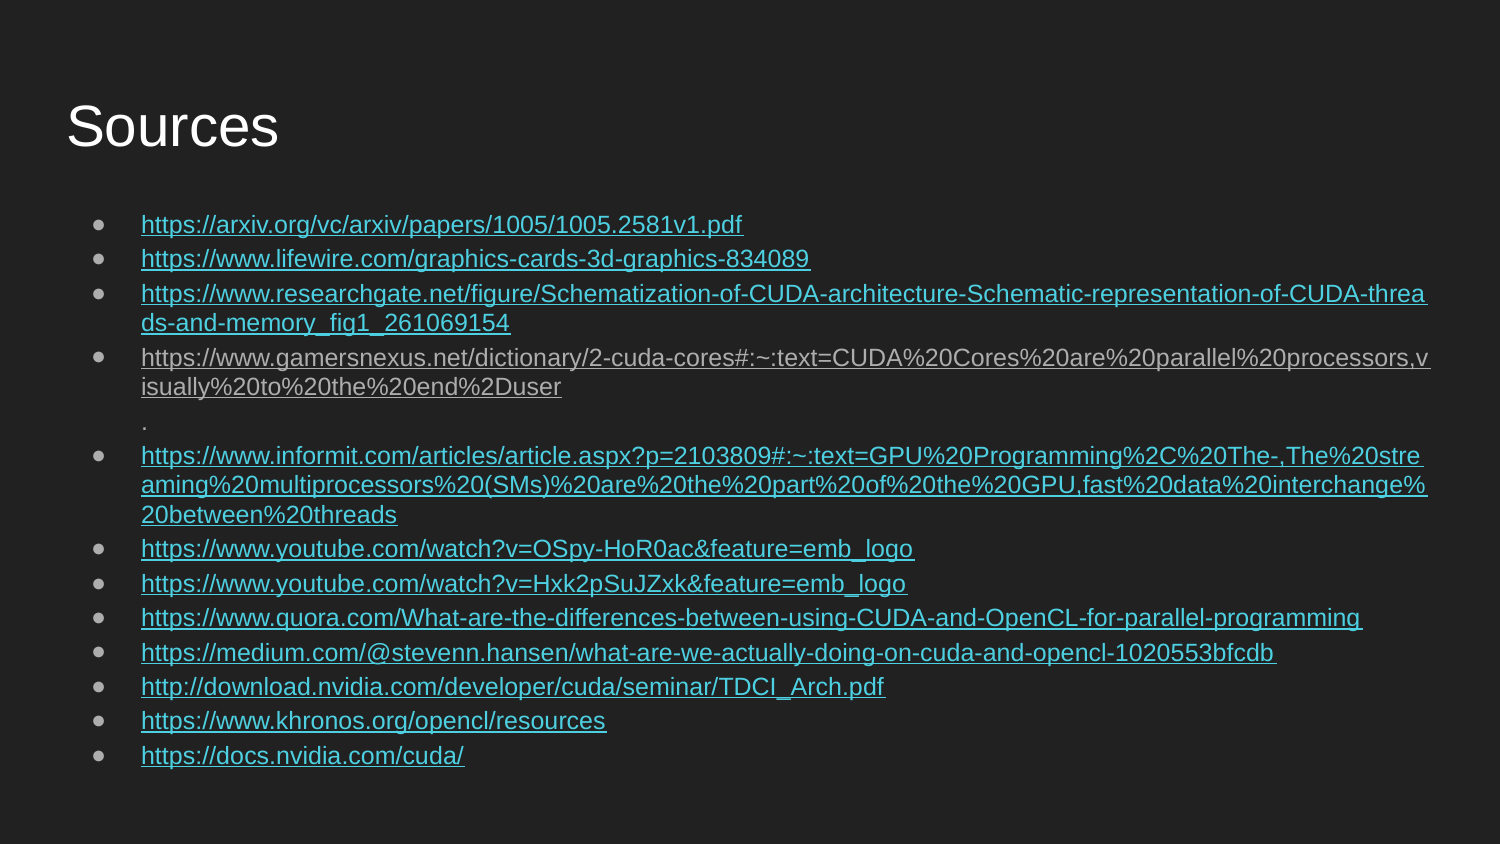

# Sources
https://arxiv.org/vc/arxiv/papers/1005/1005.2581v1.pdf
https://www.lifewire.com/graphics-cards-3d-graphics-834089
https://www.researchgate.net/figure/Schematization-of-CUDA-architecture-Schematic-representation-of-CUDA-threads-and-memory_fig1_261069154
https://www.gamersnexus.net/dictionary/2-cuda-cores#:~:text=CUDA%20Cores%20are%20parallel%20processors,visually%20to%20the%20end%2Duser.
https://www.informit.com/articles/article.aspx?p=2103809#:~:text=GPU%20Programming%2C%20The-,The%20streaming%20multiprocessors%20(SMs)%20are%20the%20part%20of%20the%20GPU,fast%20data%20interchange%20between%20threads
https://www.youtube.com/watch?v=OSpy-HoR0ac&feature=emb_logo
https://www.youtube.com/watch?v=Hxk2pSuJZxk&feature=emb_logo
https://www.quora.com/What-are-the-differences-between-using-CUDA-and-OpenCL-for-parallel-programming
https://medium.com/@stevenn.hansen/what-are-we-actually-doing-on-cuda-and-opencl-1020553bfcdb
http://download.nvidia.com/developer/cuda/seminar/TDCI_Arch.pdf
https://www.khronos.org/opencl/resources
https://docs.nvidia.com/cuda/